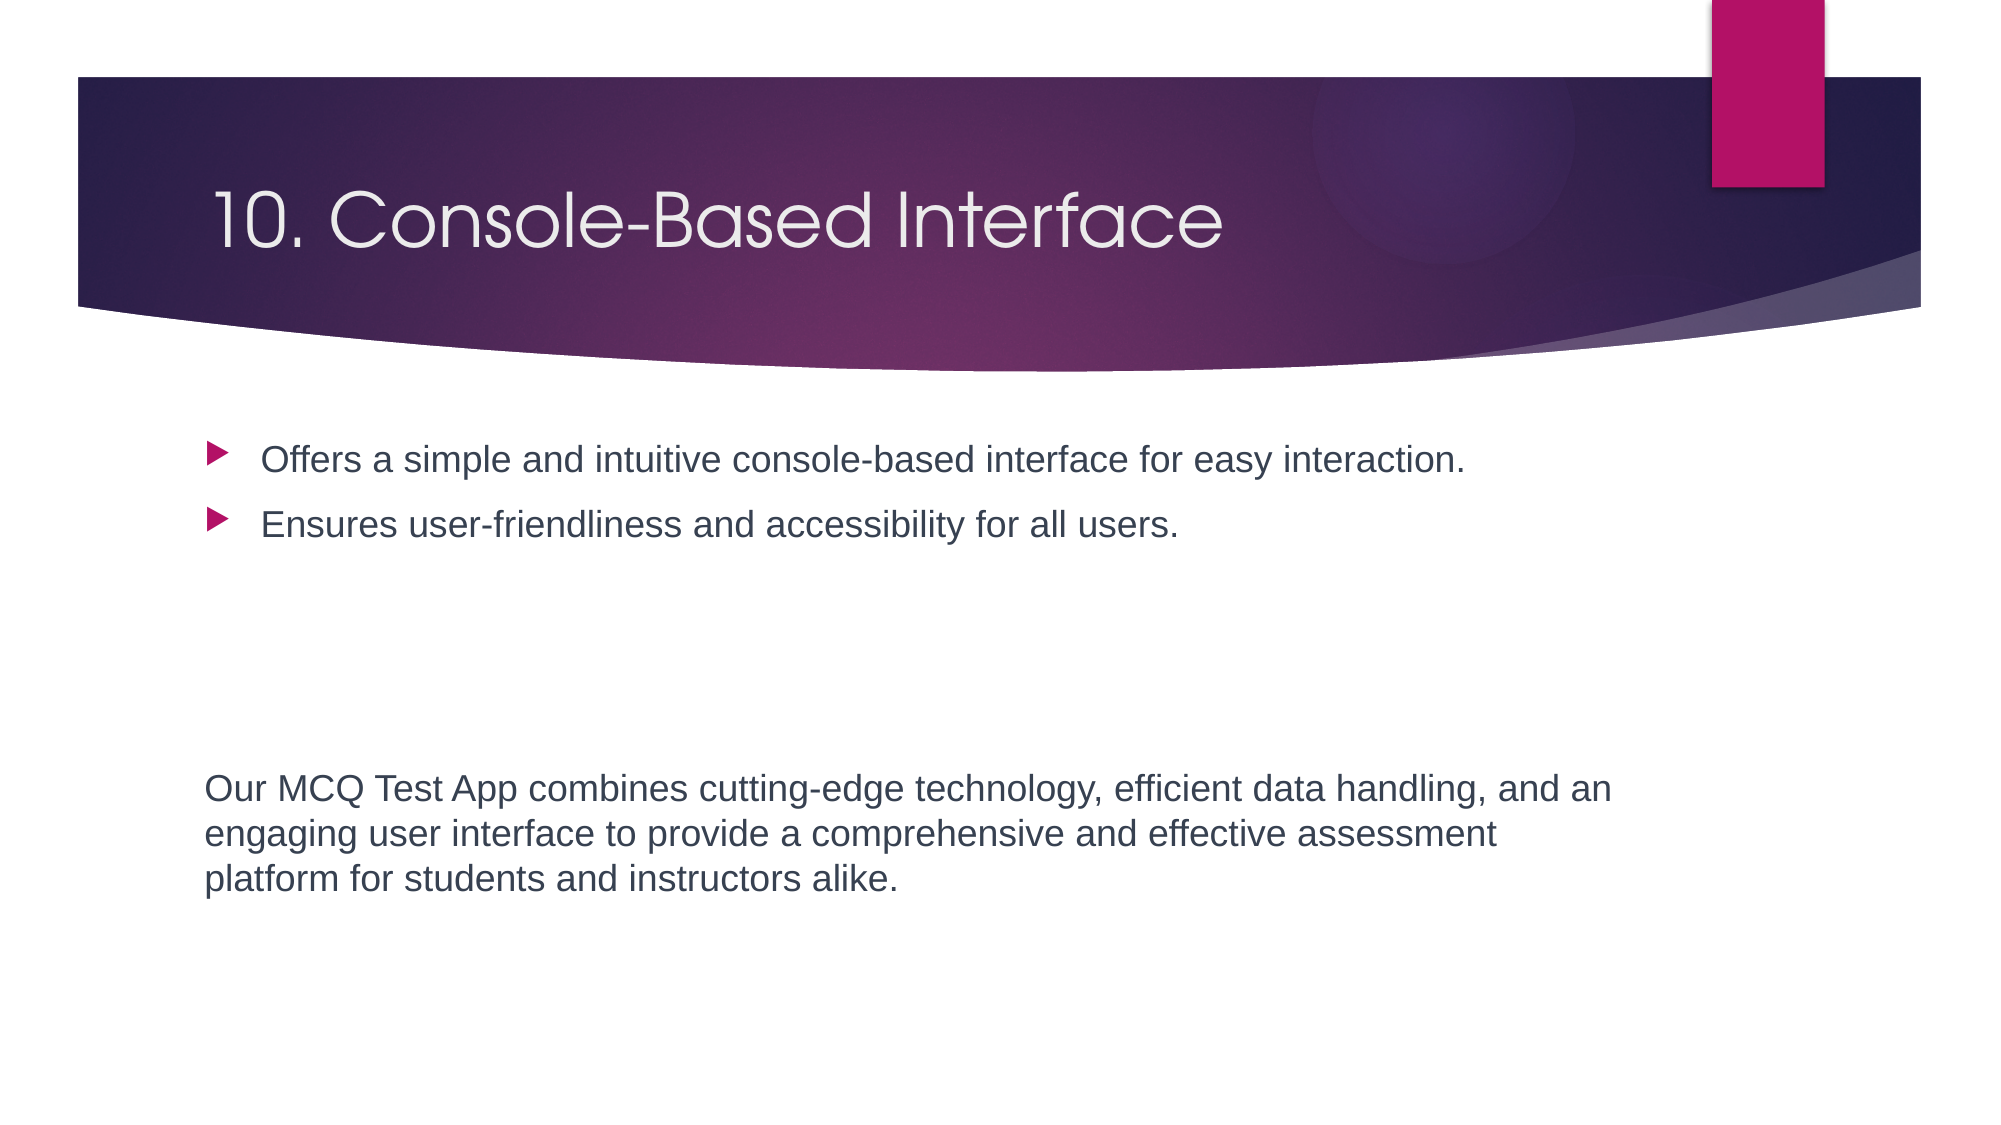

# 10. Console-Based Interface
Offers a simple and intuitive console-based interface for easy interaction.
Ensures user-friendliness and accessibility for all users.

Our MCQ Test App combines cutting-edge technology, efficient data handling, and an engaging user interface to provide a comprehensive and effective assessment platform for students and instructors alike.